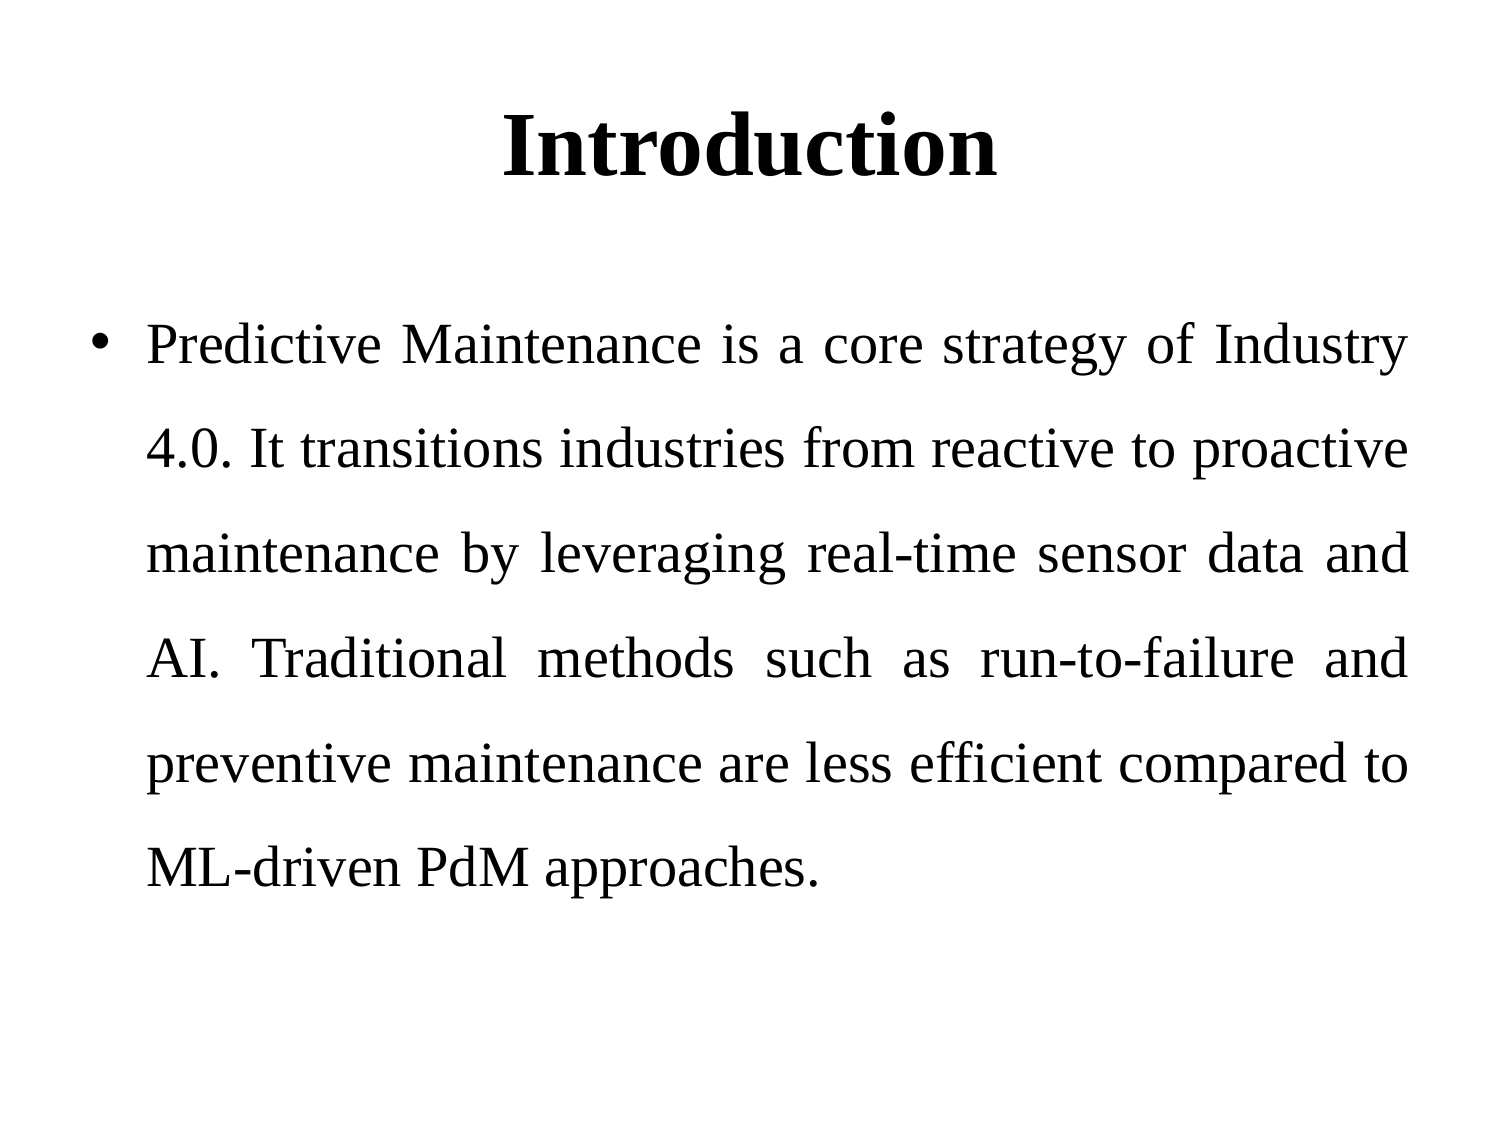

# Introduction
Predictive Maintenance is a core strategy of Industry 4.0. It transitions industries from reactive to proactive maintenance by leveraging real-time sensor data and AI. Traditional methods such as run-to-failure and preventive maintenance are less efficient compared to ML-driven PdM approaches.